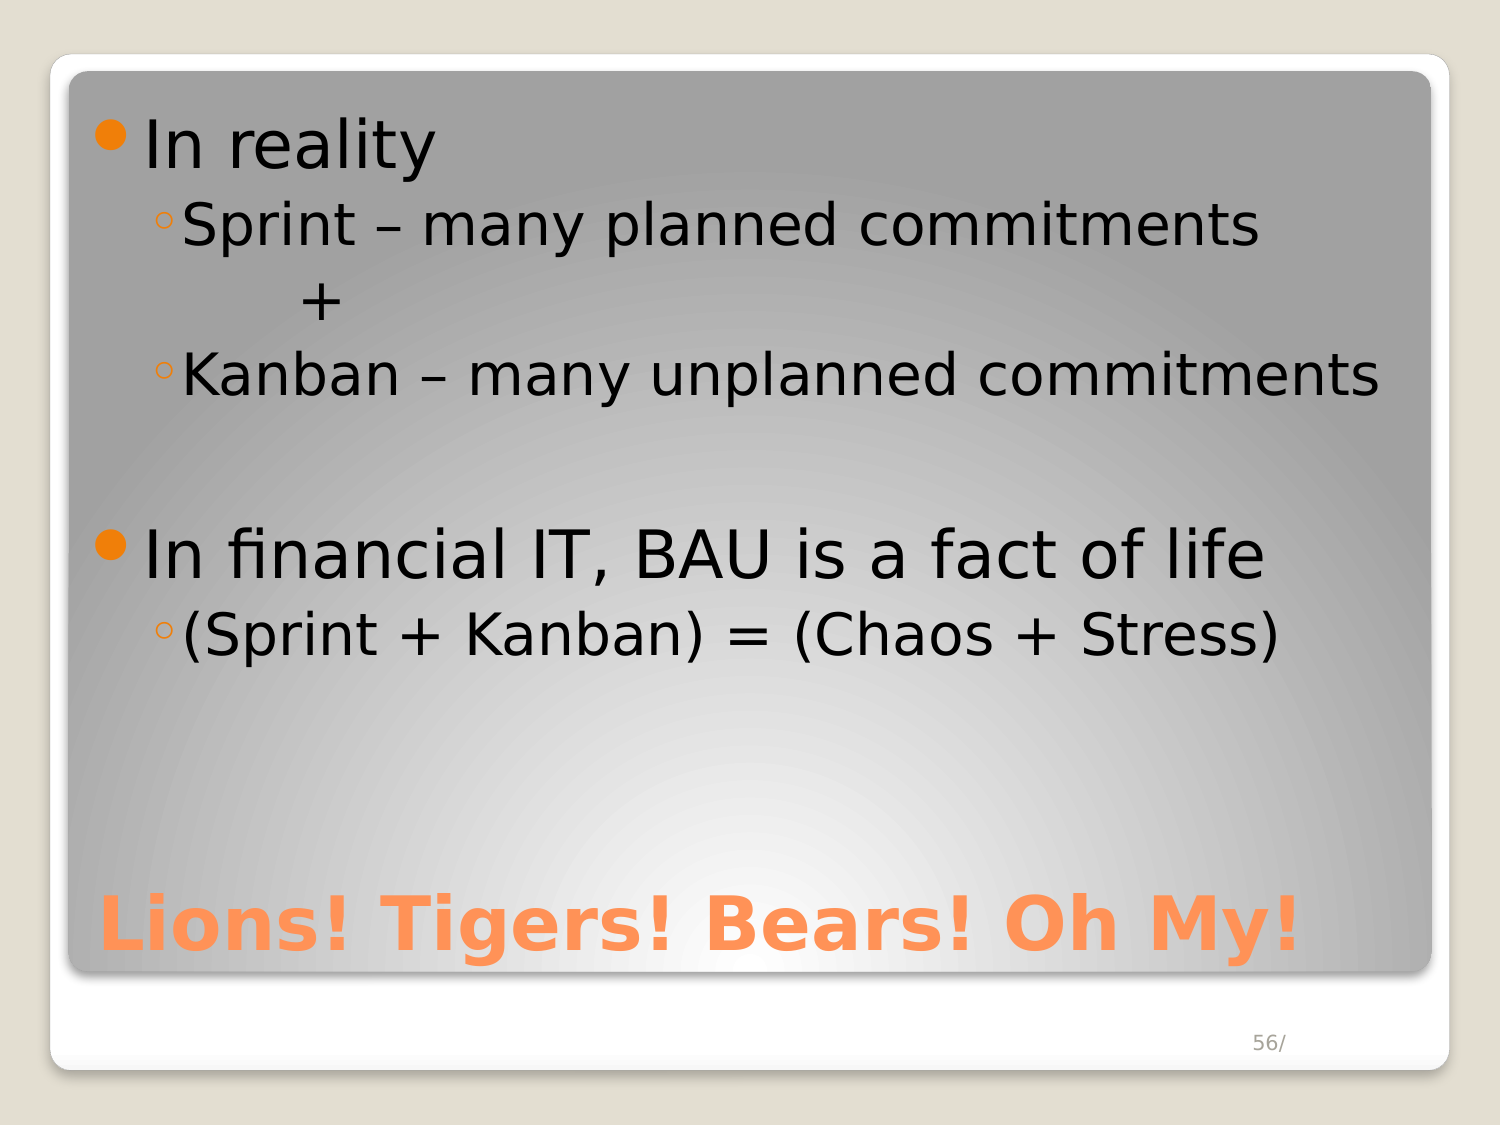

In reality
Sprint – many planned commitments
	+
Kanban – many unplanned commitments

In financial IT, BAU is a fact of life
(Sprint + Kanban) = (Chaos + Stress)

# Lions! Tigers! Bears! Oh My!
56/